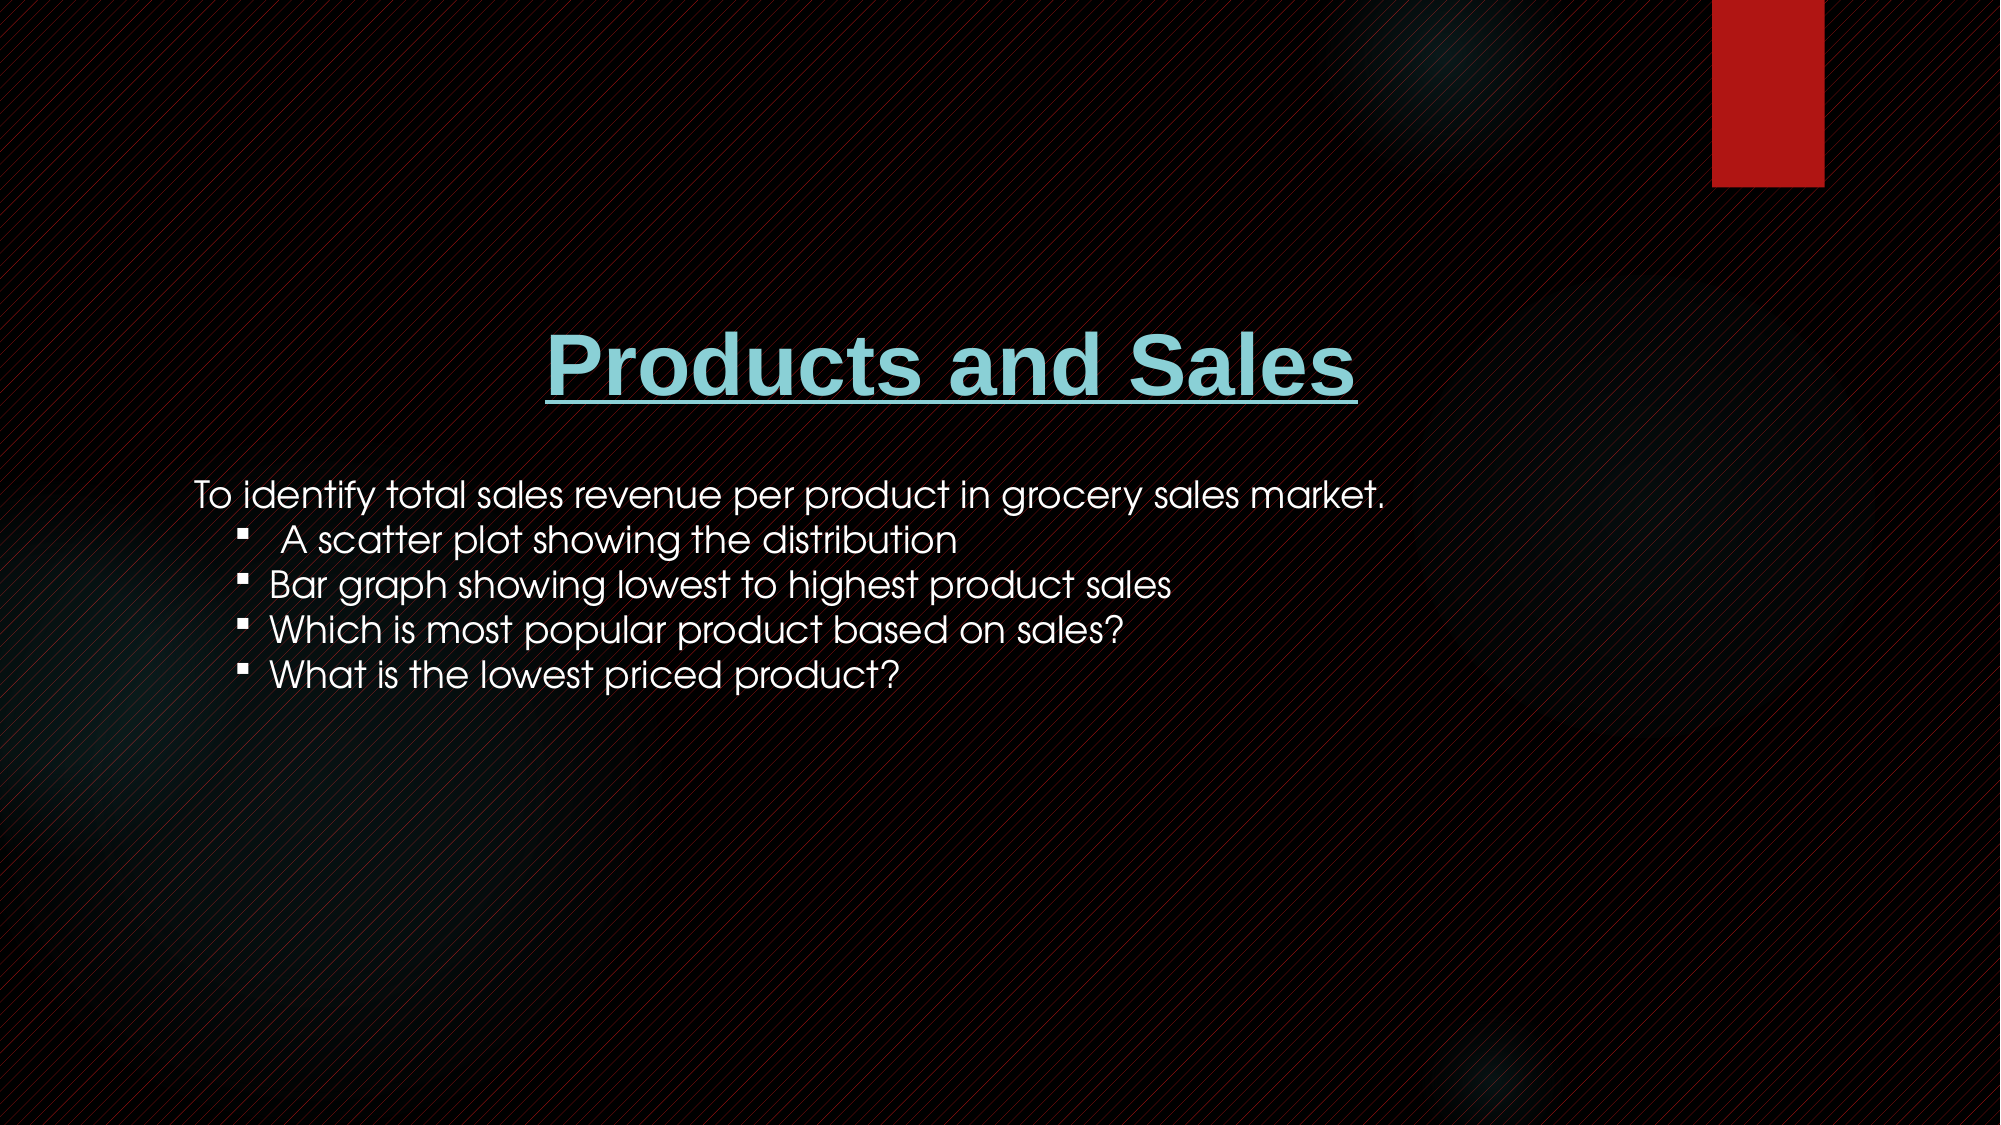

# Products and Sales
To identify total sales revenue per product in grocery sales market.
 A scatter plot showing the distribution
Bar graph showing lowest to highest product sales
Which is most popular product based on sales?
What is the lowest priced product?